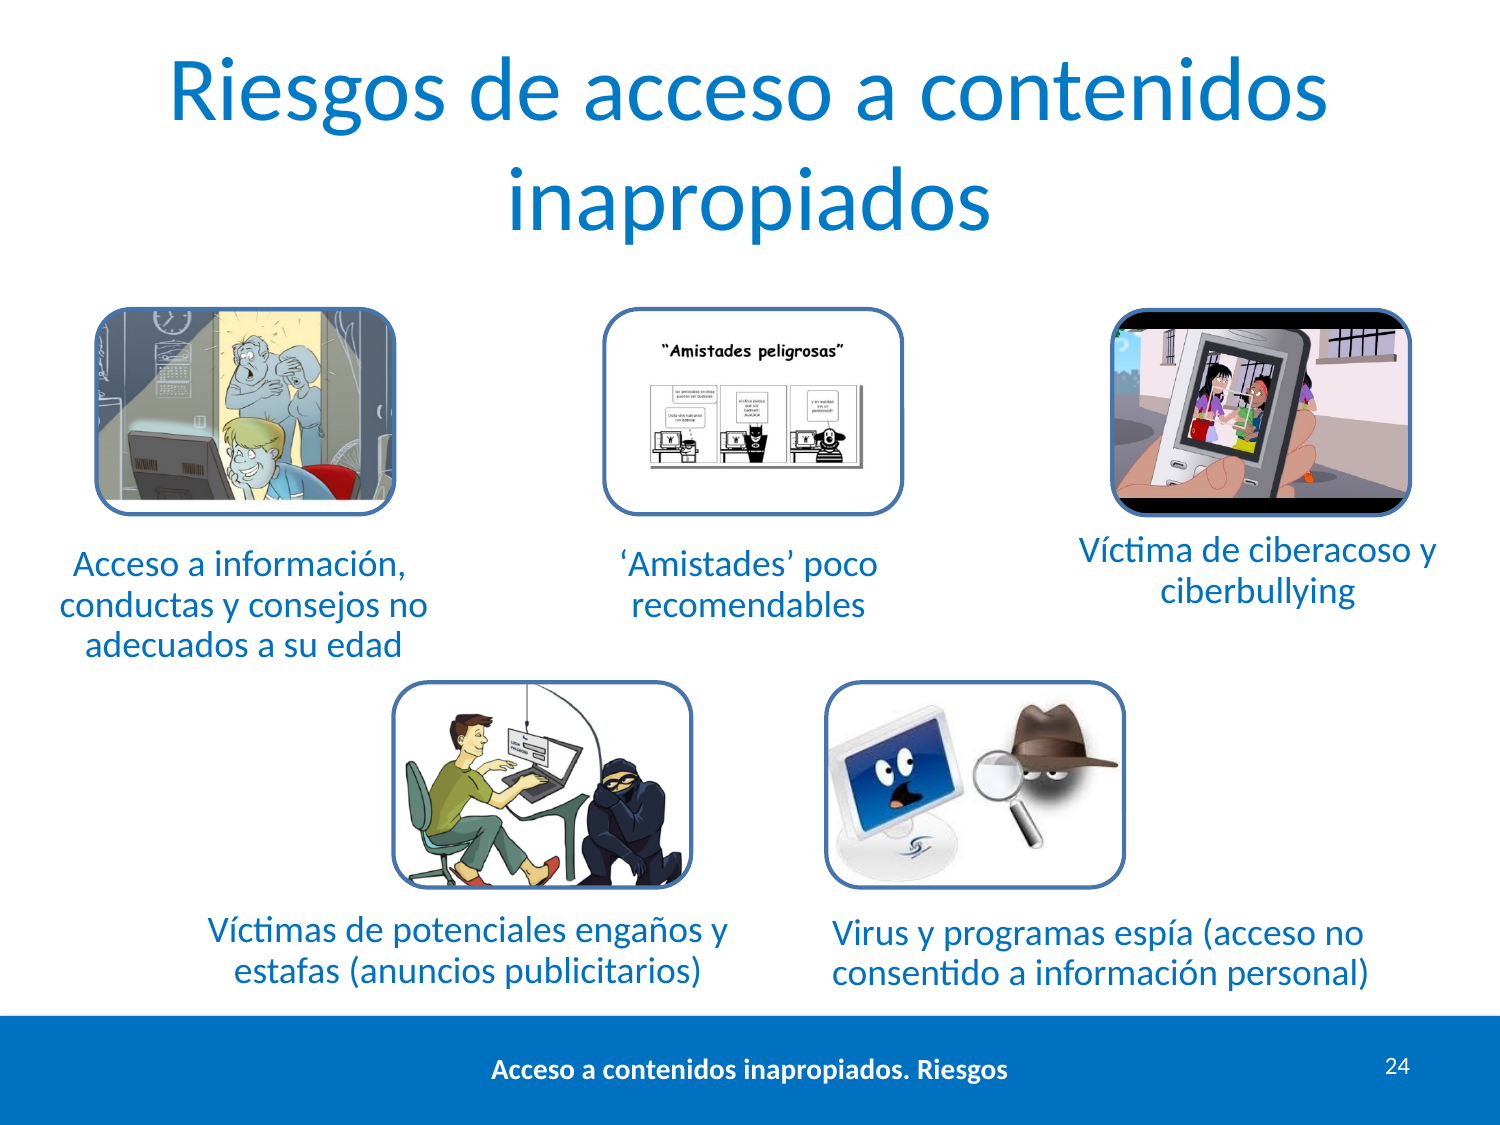

# Riesgos de acceso a contenidos inapropiados

Víctima de ciberacoso y ciberbullying

Acceso a información,  conductas y consejos no adecuados a su edad

‘Amistades’ poco recomendables

Víctimas de potenciales engaños y estafas (anuncios publicitarios)

Virus y programas espía (acceso no consentido a información personal)
Acceso a contenidos inapropiados. Riesgos
24